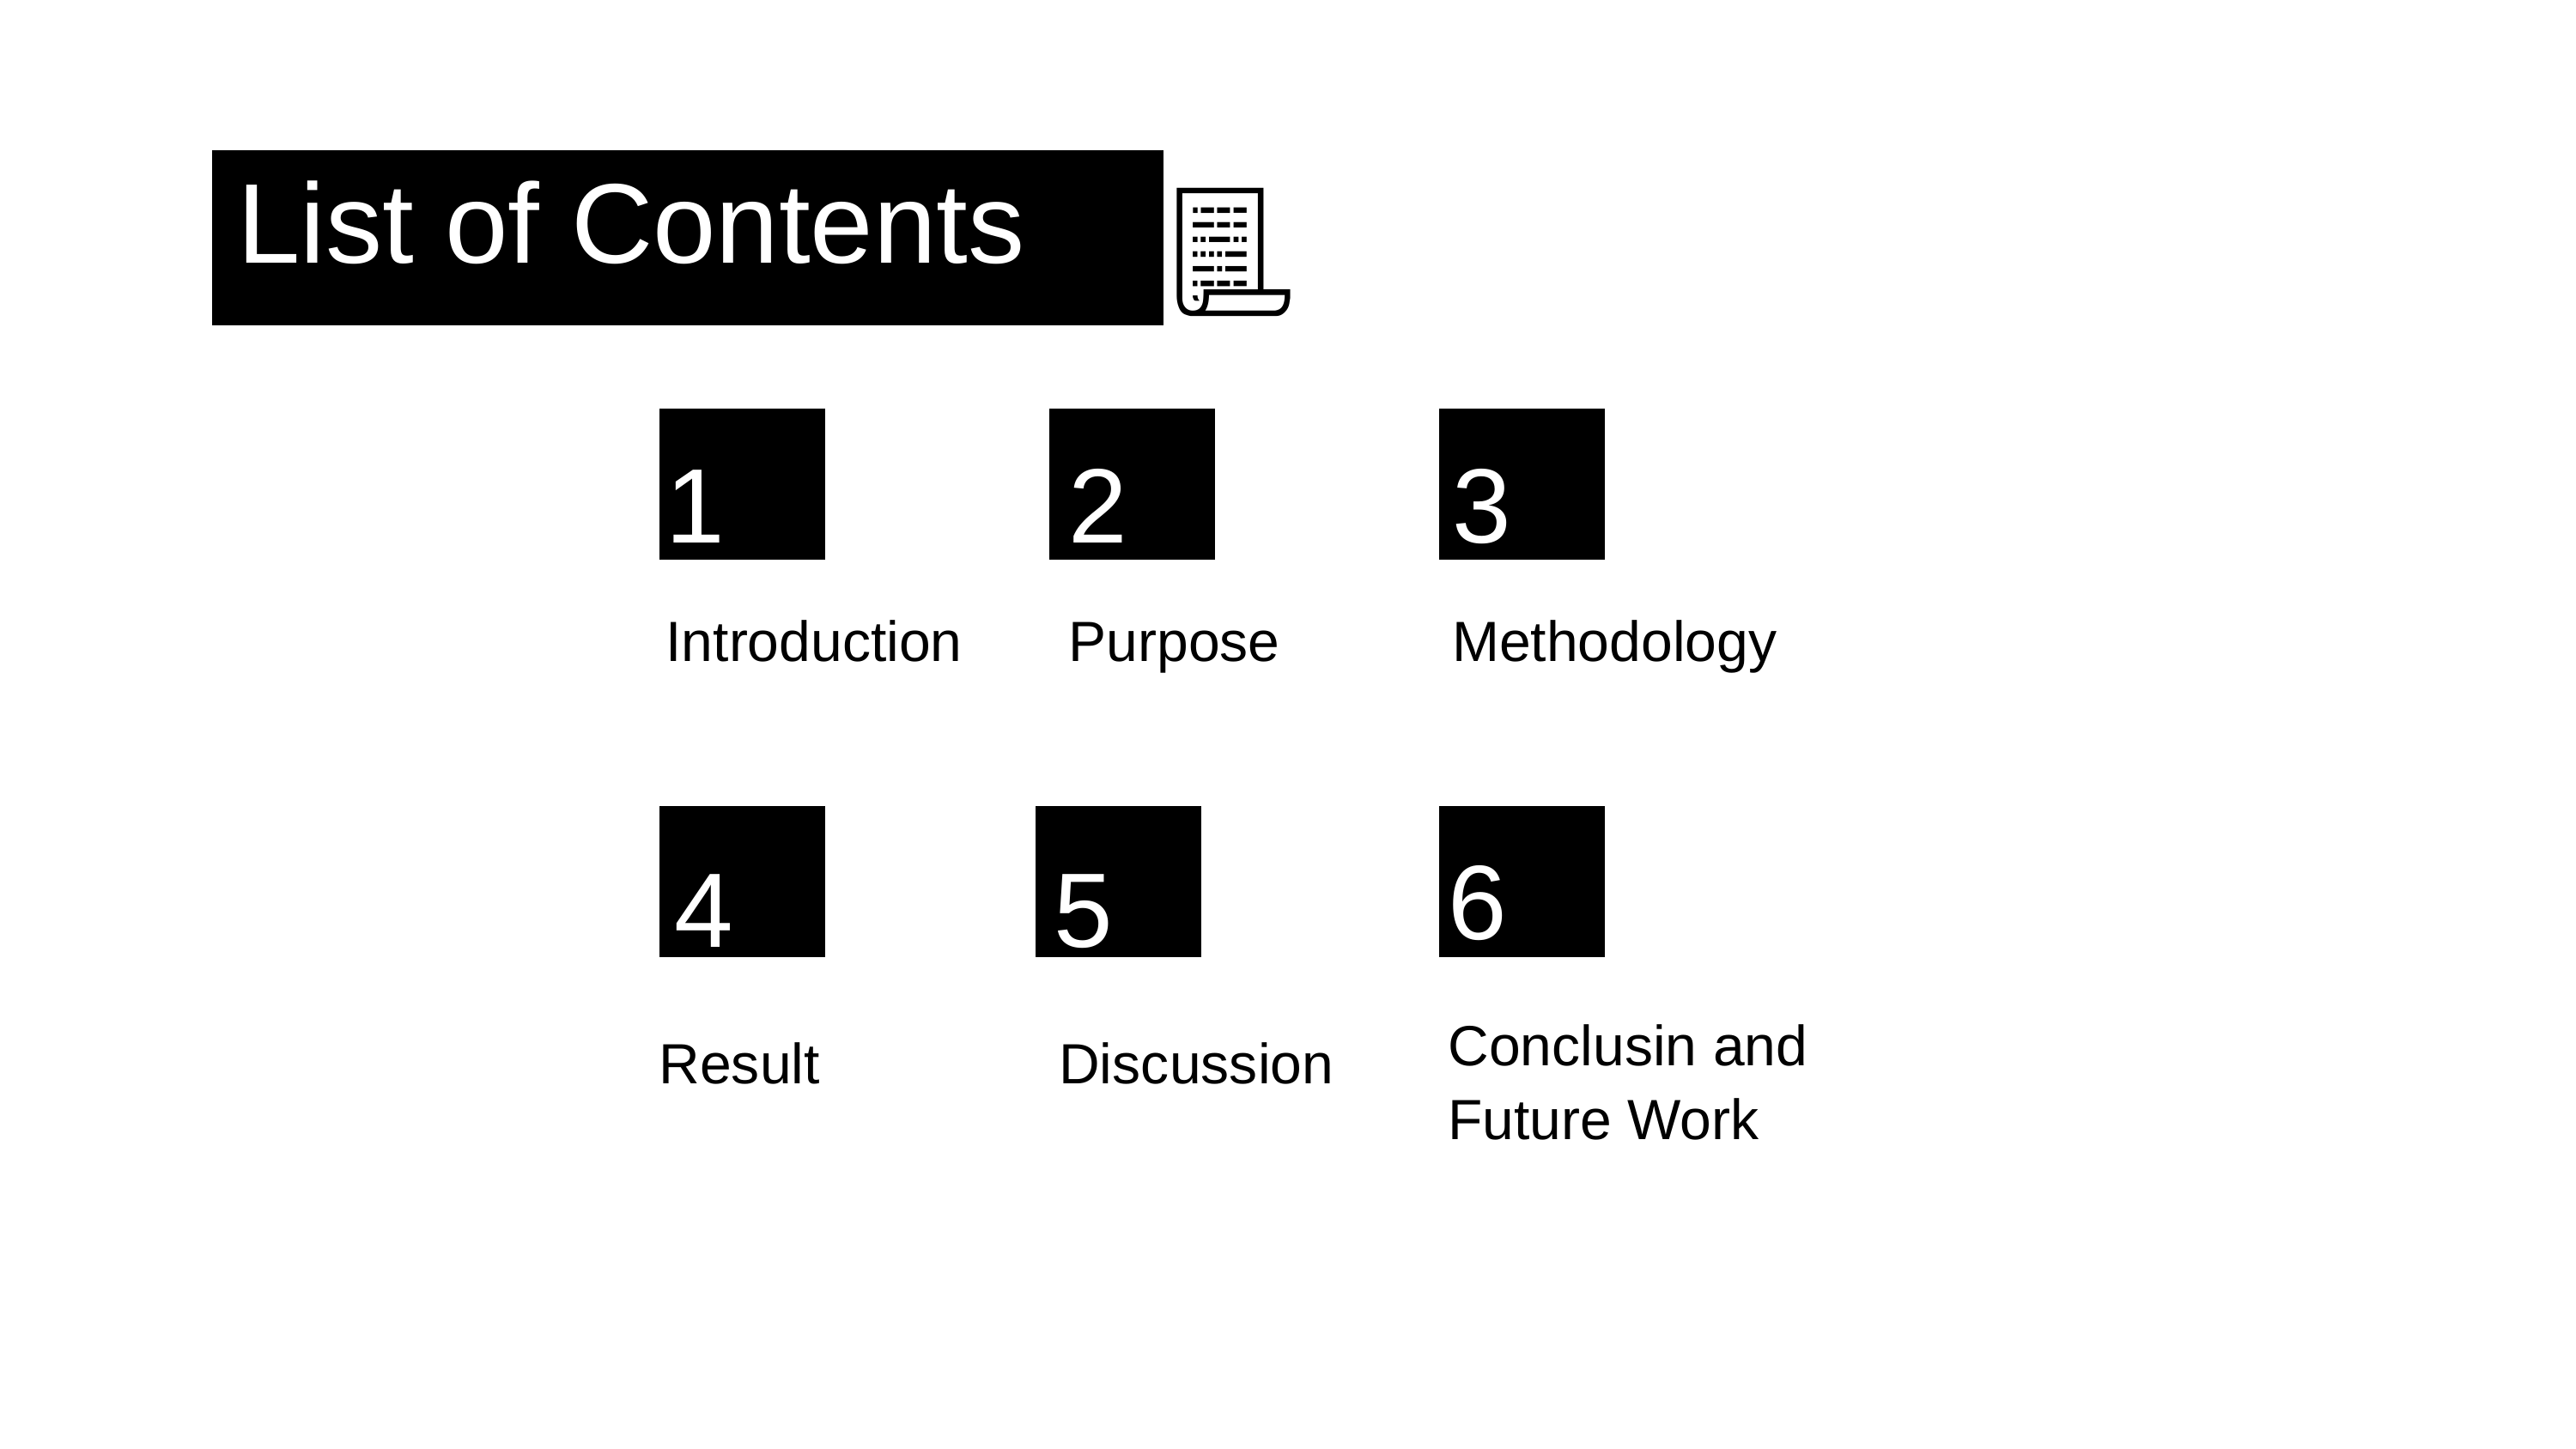

📃

List of Contents

1
2
3
Introduction
Purpose
Methodology

6
4
5
Conclusin and
Future Work
Result
Discussion